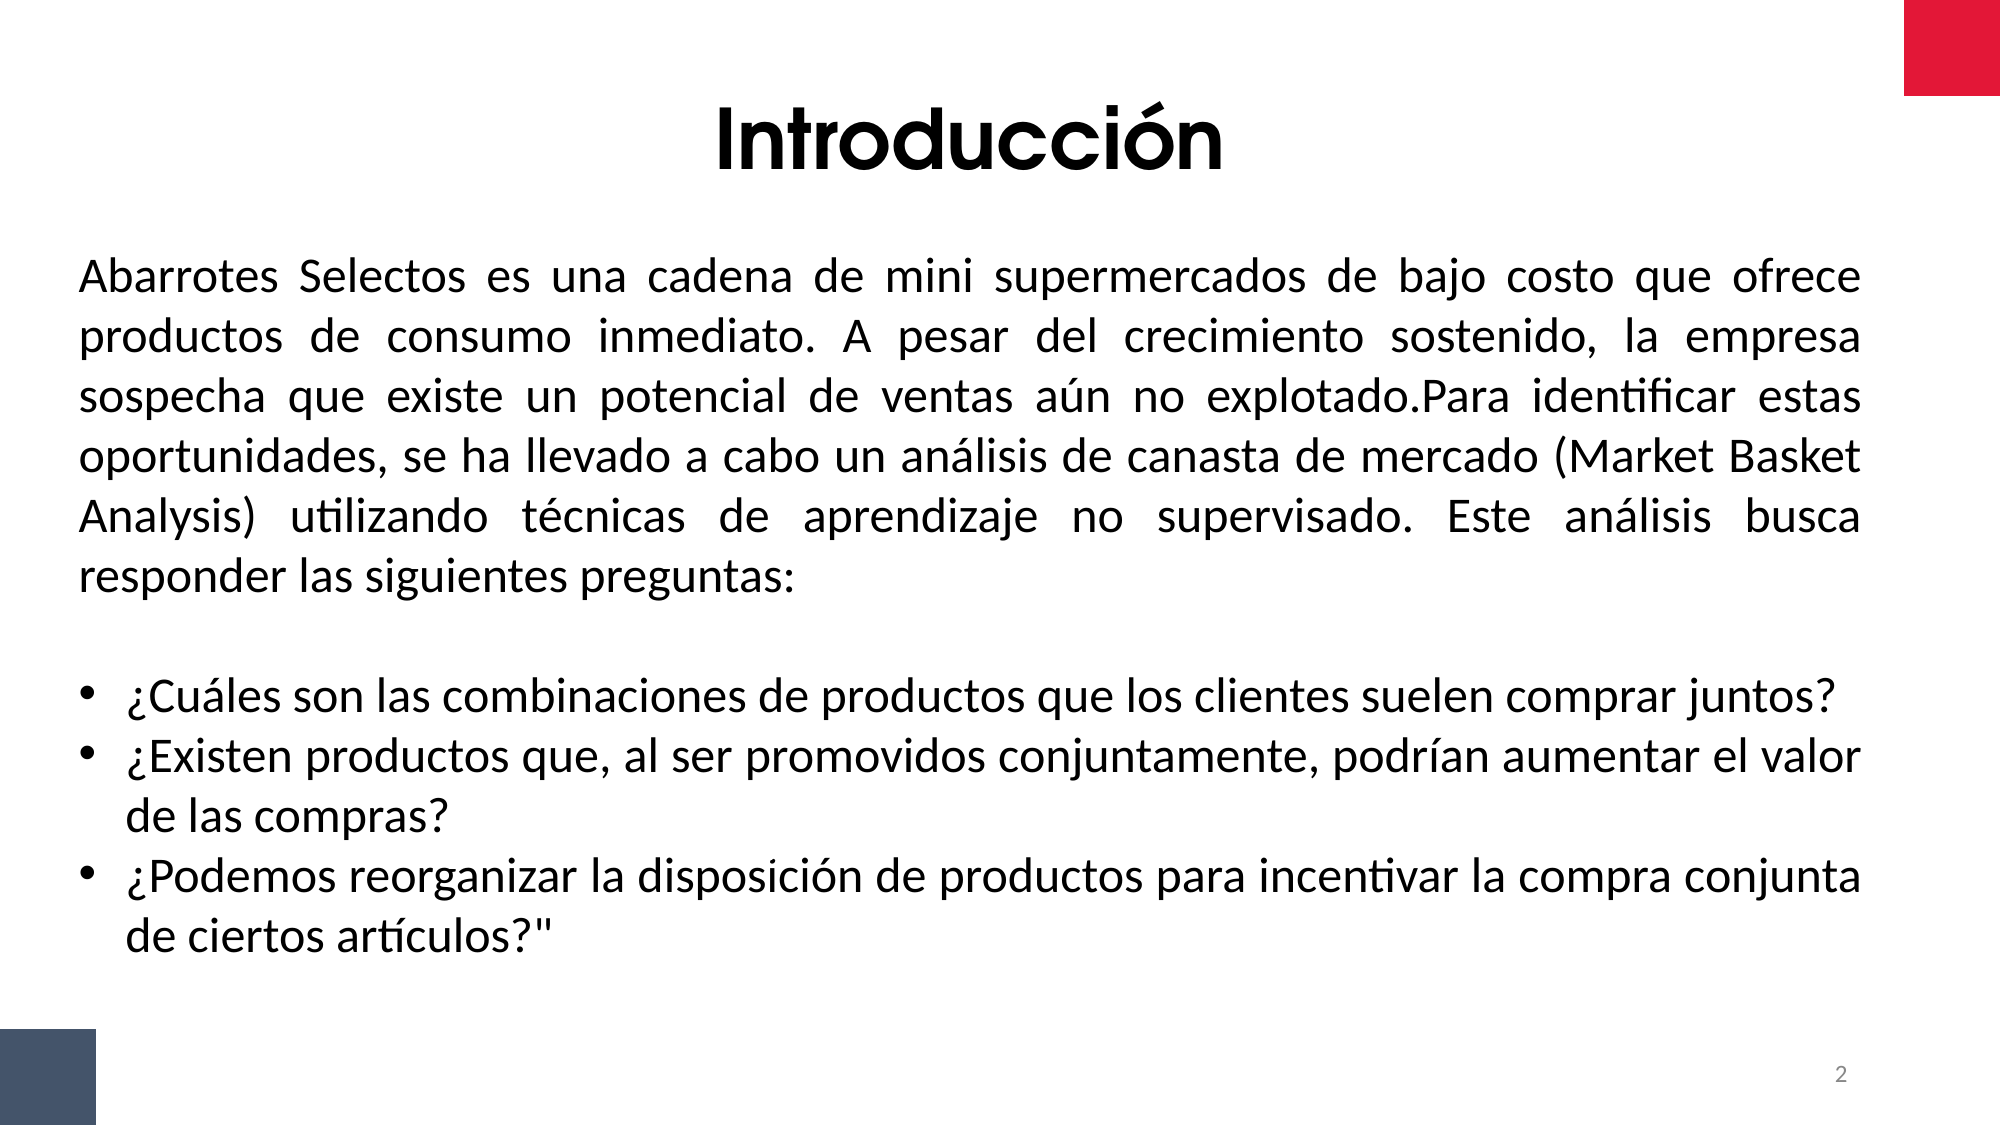

Introducción
Abarrotes Selectos es una cadena de mini supermercados de bajo costo que ofrece productos de consumo inmediato. A pesar del crecimiento sostenido, la empresa sospecha que existe un potencial de ventas aún no explotado.Para identificar estas oportunidades, se ha llevado a cabo un análisis de canasta de mercado (Market Basket Analysis) utilizando técnicas de aprendizaje no supervisado. Este análisis busca responder las siguientes preguntas:

¿Cuáles son las combinaciones de productos que los clientes suelen comprar juntos?
¿Existen productos que, al ser promovidos conjuntamente, podrían aumentar el valor de las compras?
¿Podemos reorganizar la disposición de productos para incentivar la compra conjunta de ciertos artículos?"

2